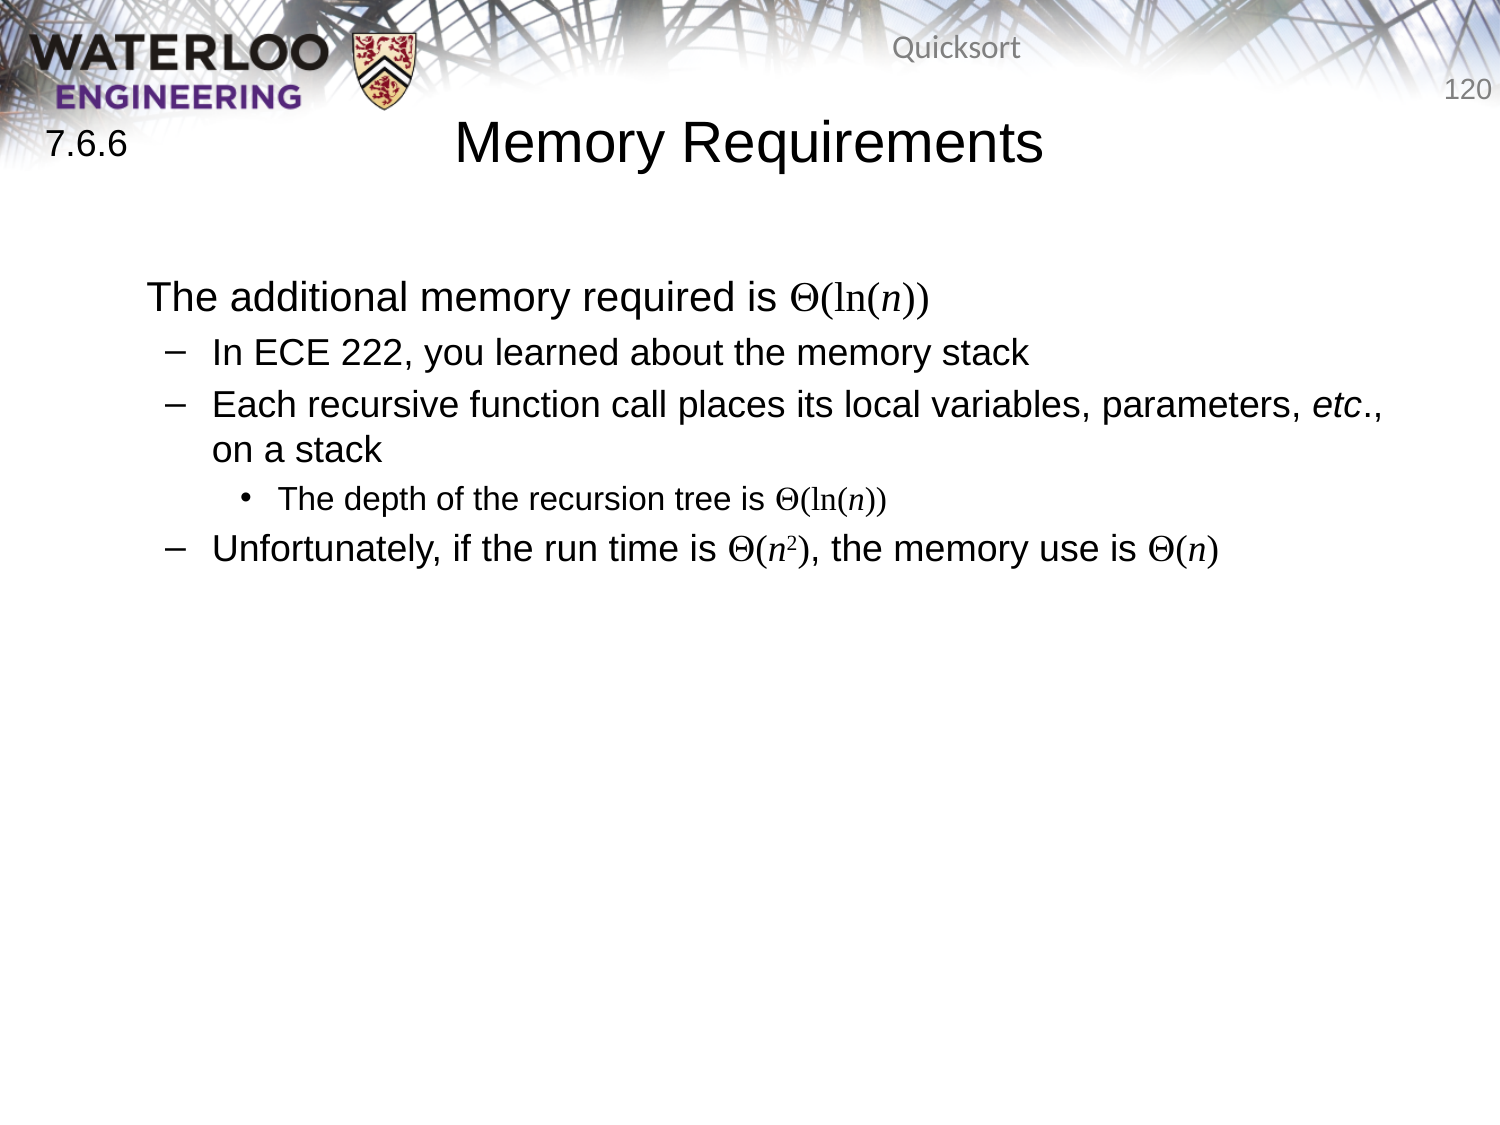

# Memory Requirements
7.6.6
	The additional memory required is Θ(ln(n))
In ECE 222, you learned about the memory stack
Each recursive function call places its local variables, parameters, etc., on a stack
The depth of the recursion tree is Θ(ln(n))
Unfortunately, if the run time is Θ(n2), the memory use is Θ(n)